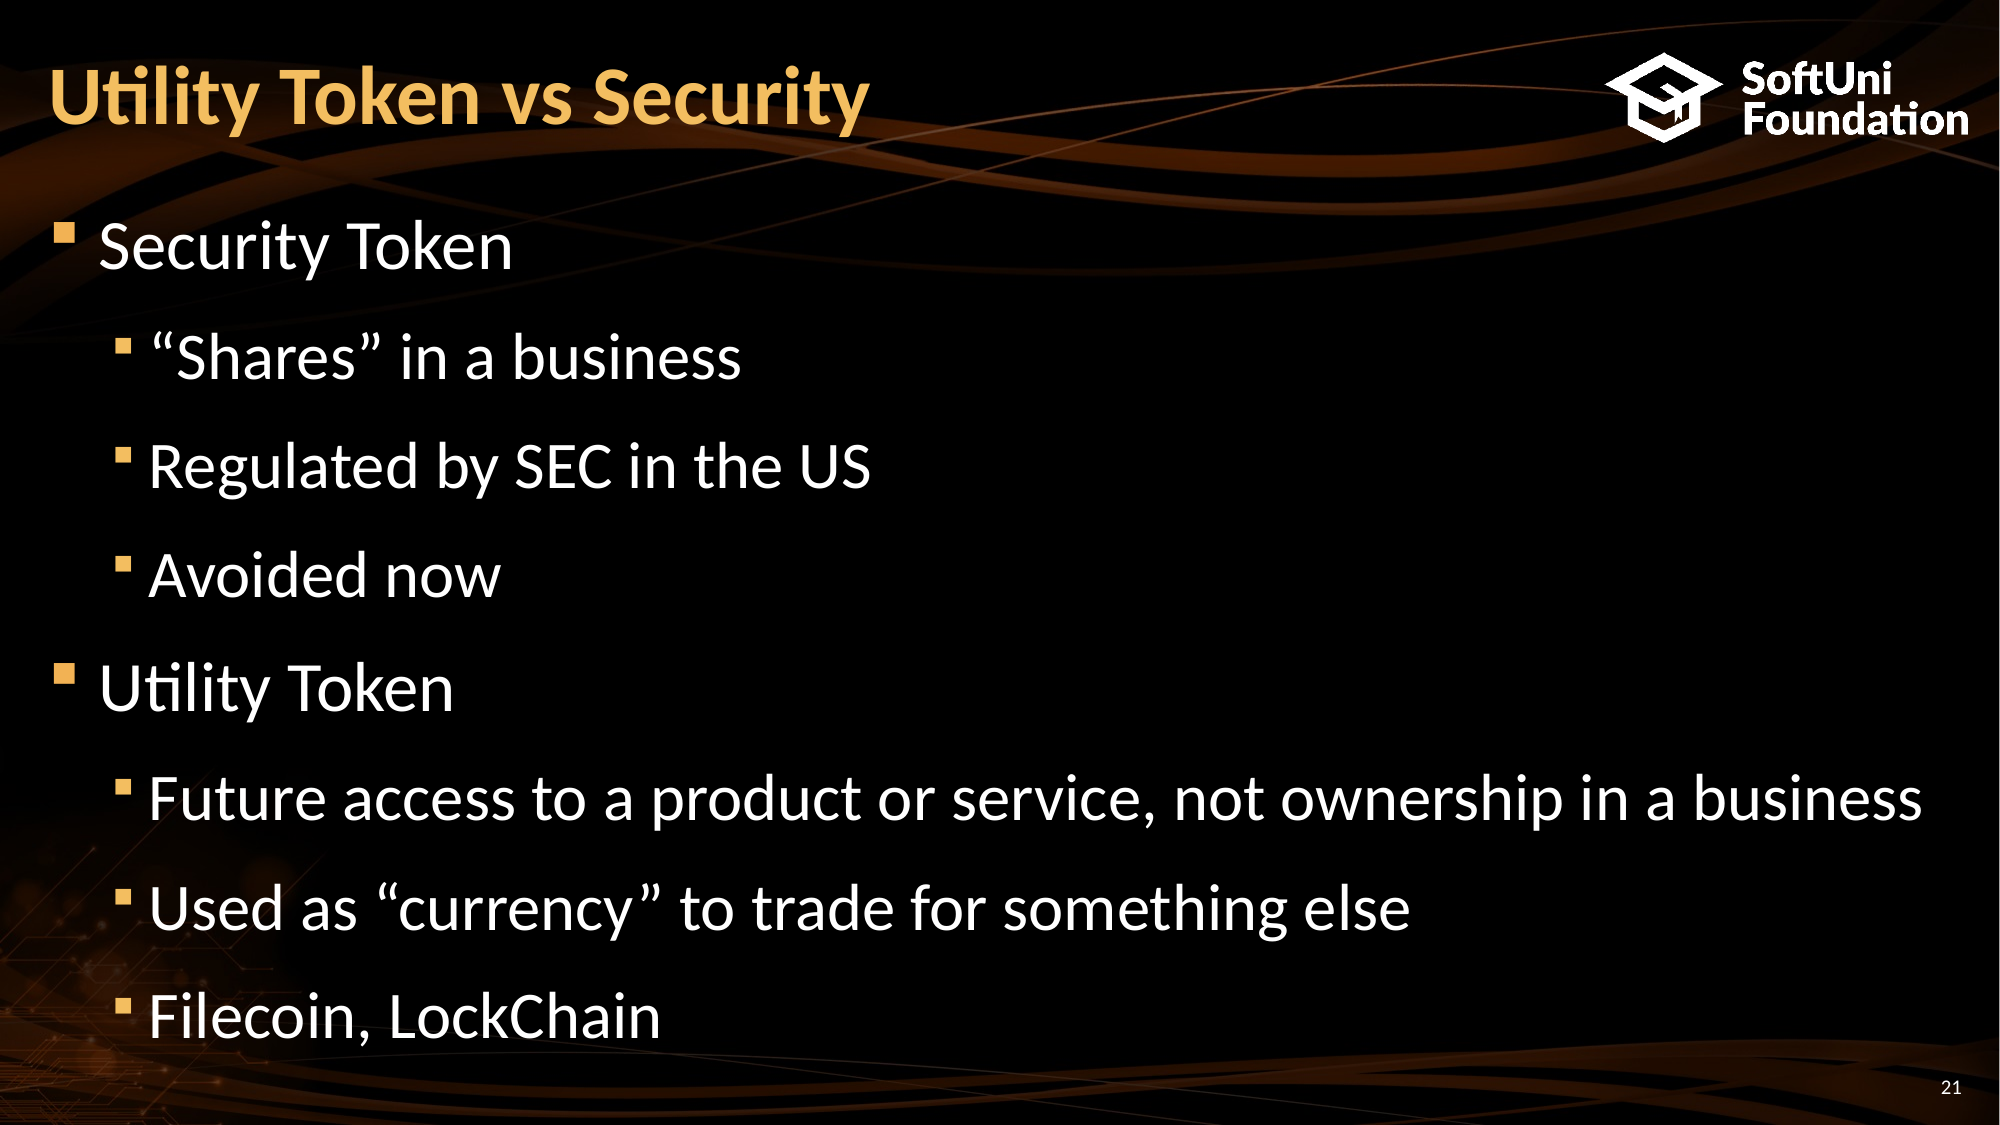

# Utility Token vs Security
Security Token
“Shares” in a business
Regulated by SEC in the US
Avoided now
Utility Token
Future access to a product or service, not ownership in a business
Used as “currency” to trade for something else
Filecoin, LockChain
21